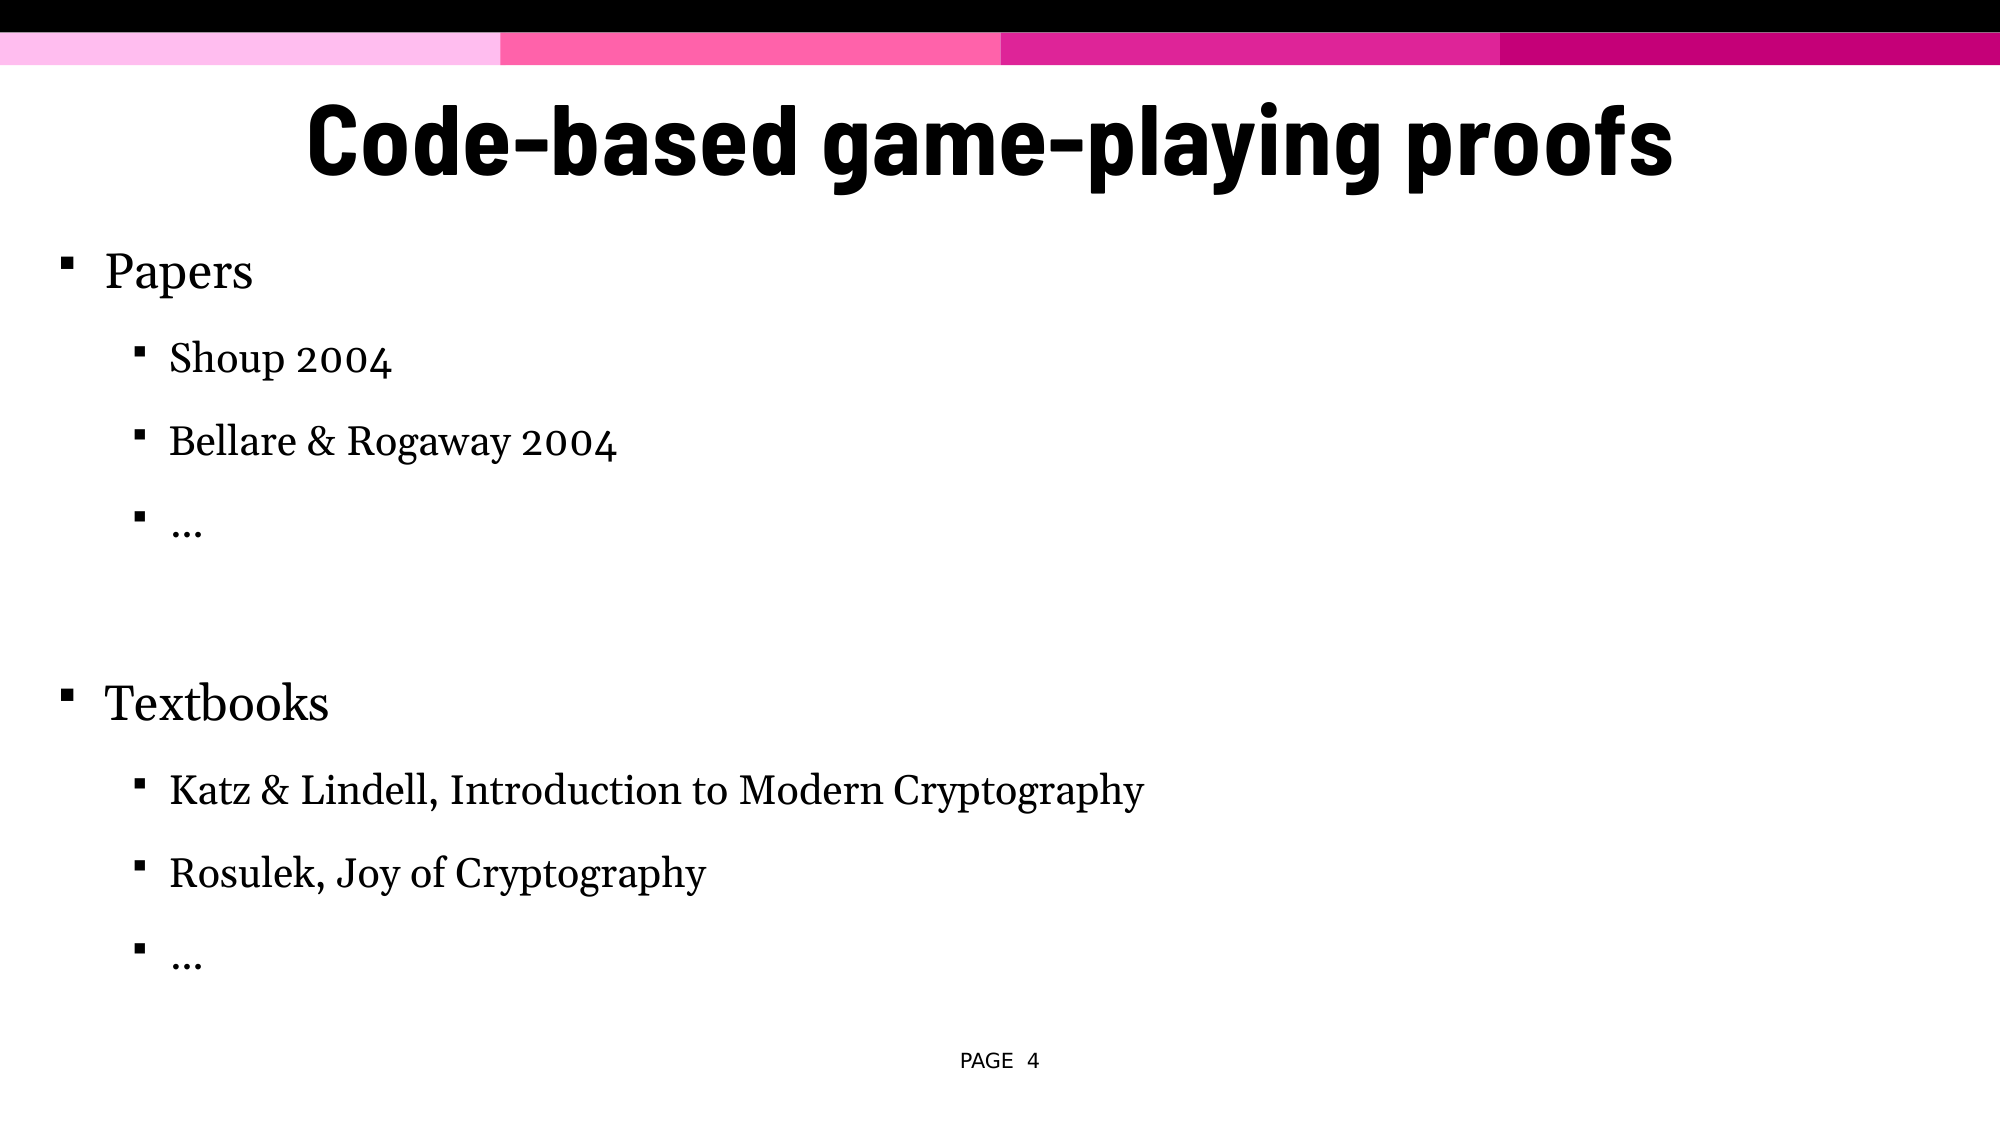

# Code-based game-playing proofs
Papers
Shoup 2004
Bellare & Rogaway 2004
…

Textbooks
Katz & Lindell, Introduction to Modern Cryptography
Rosulek, Joy of Cryptography
…

PAGE  4